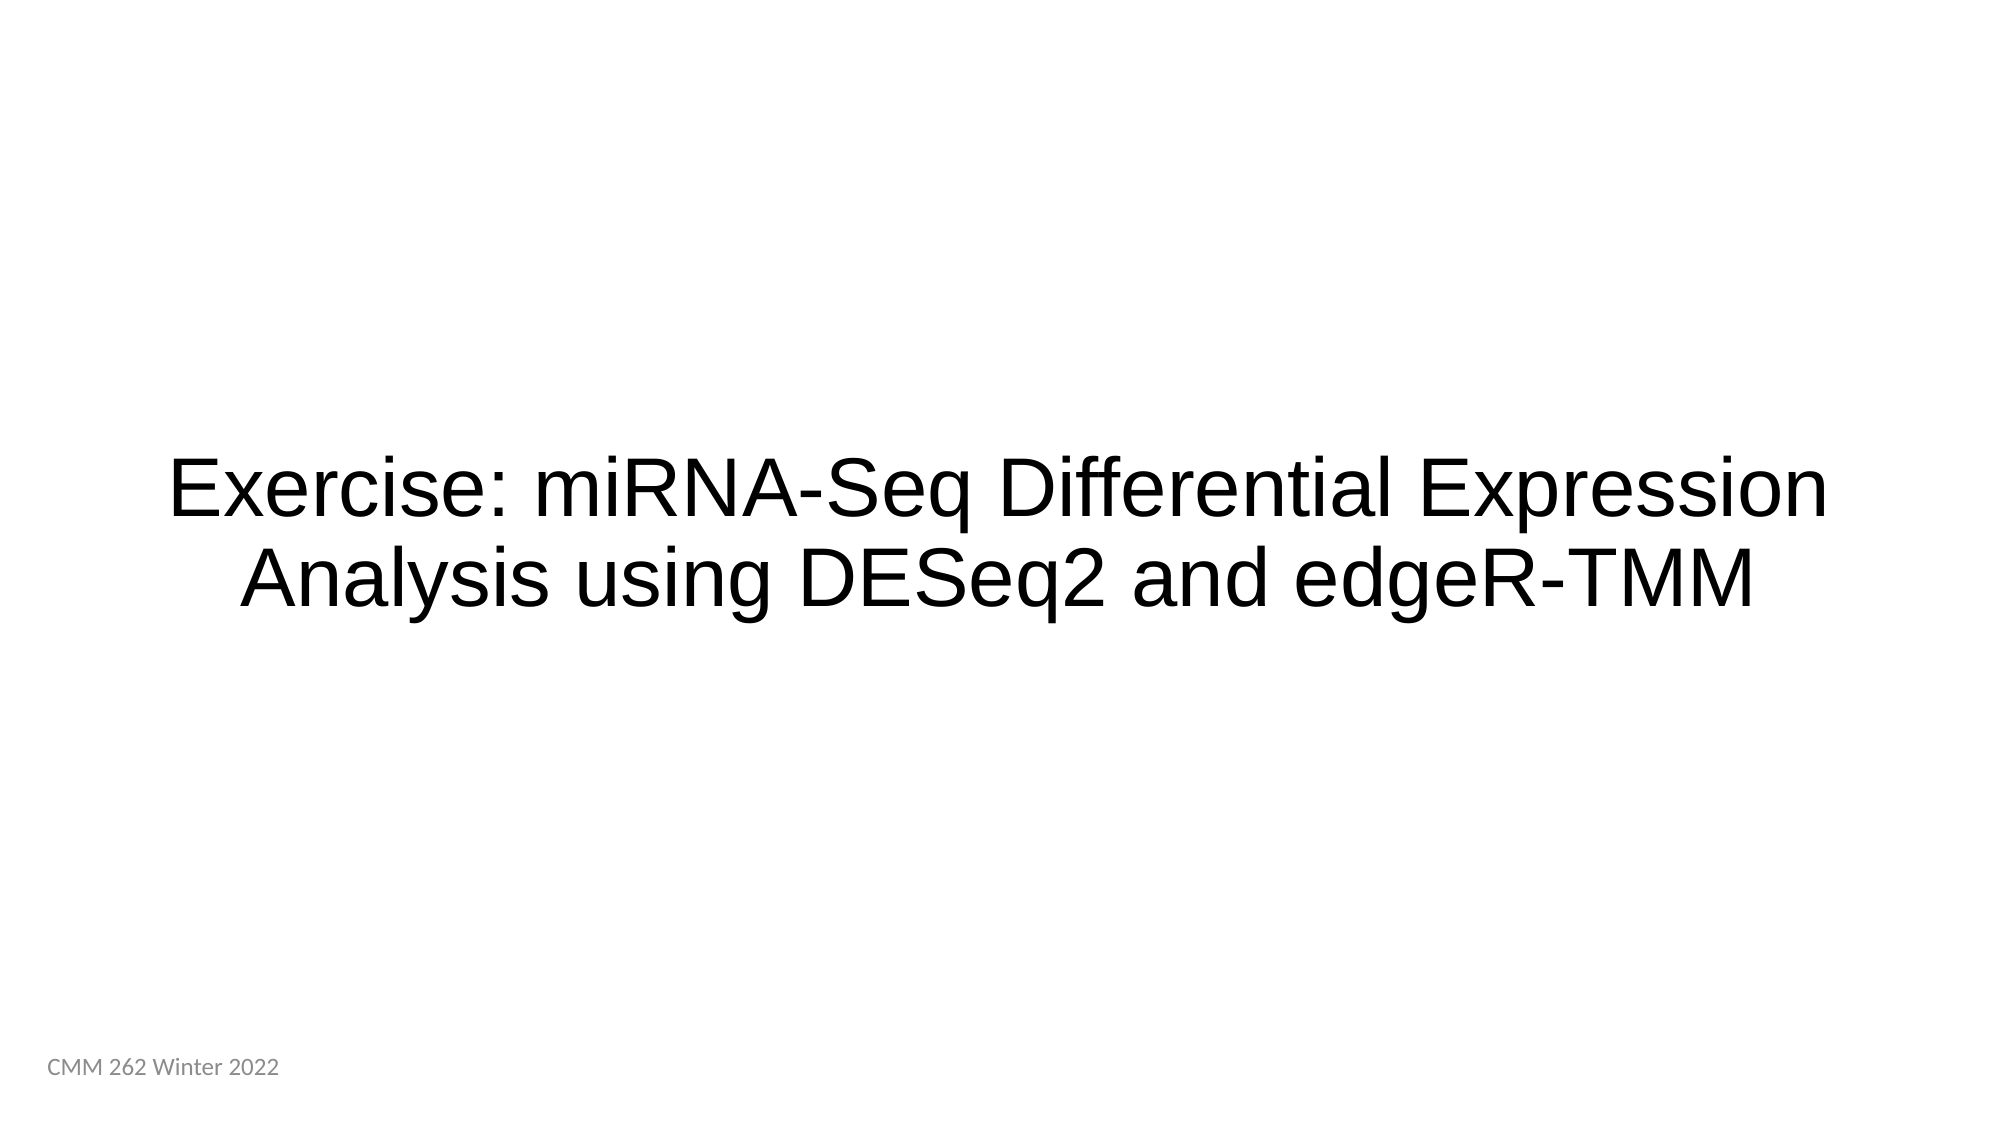

# Exercise: miRNA-Seq Differential Expression Analysis using DESeq2 and edgeR-TMM
CMM 262 Winter 2022